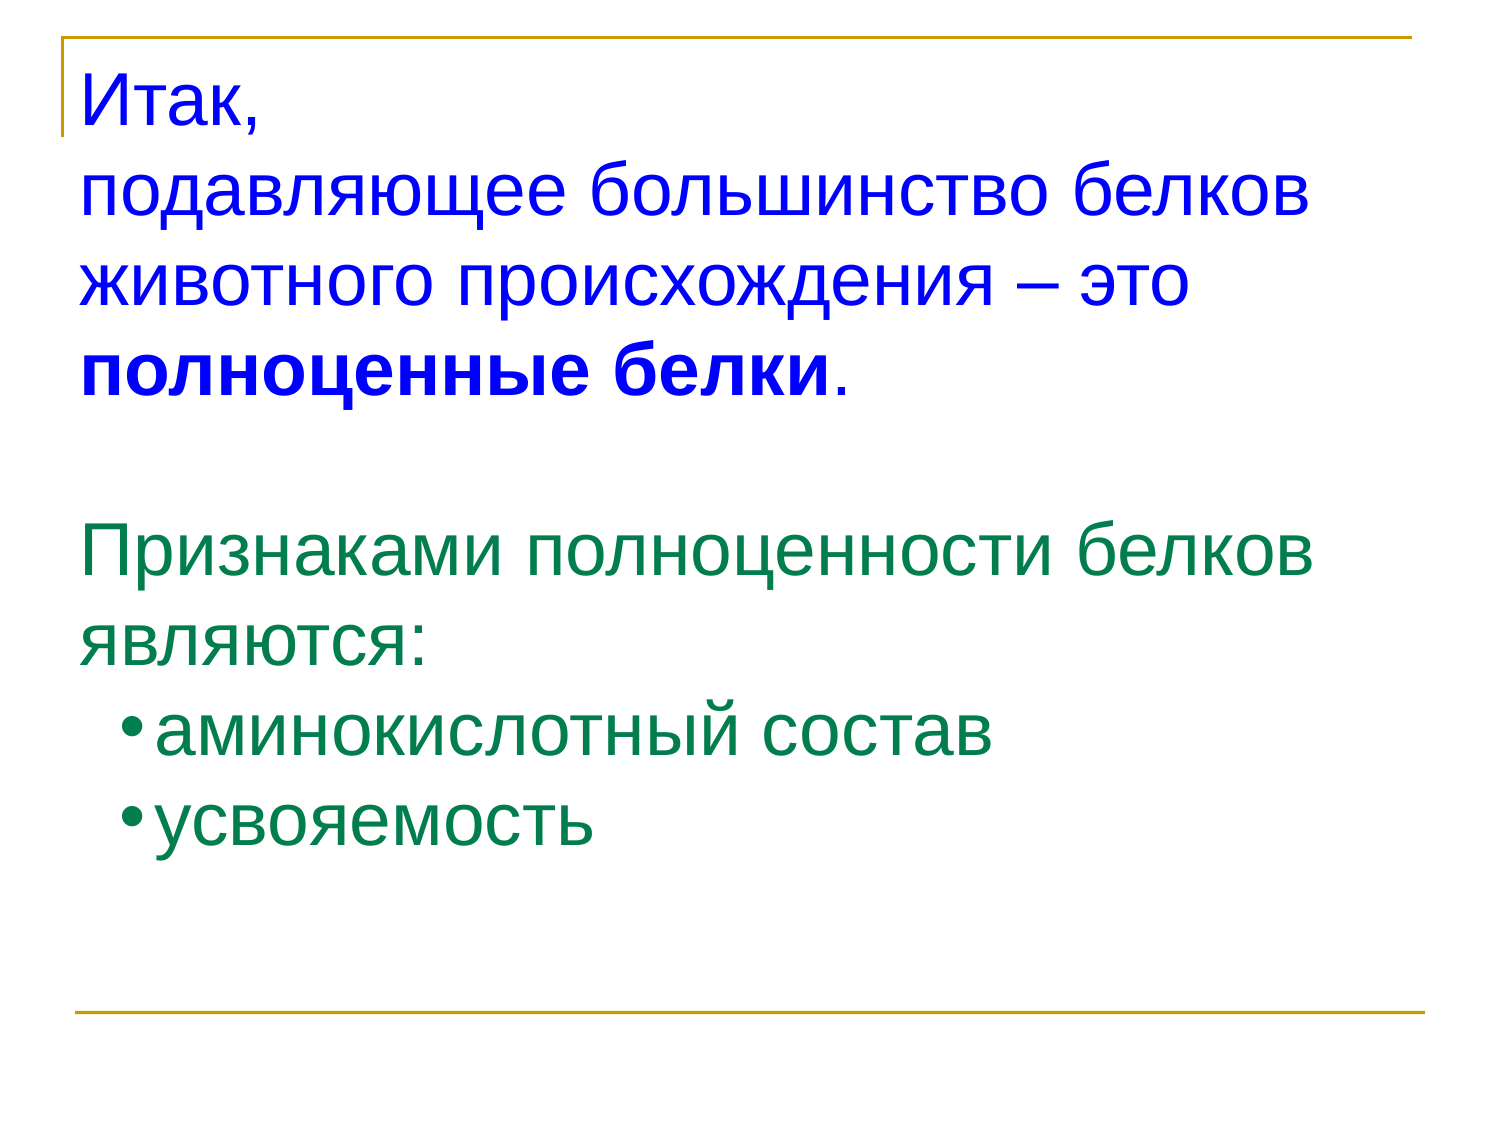

Итак,
подавляющее большинство белков животного происхождения – это полноценные белки.

Признаками полноценности белков являются:
аминокислотный состав
усвояемость